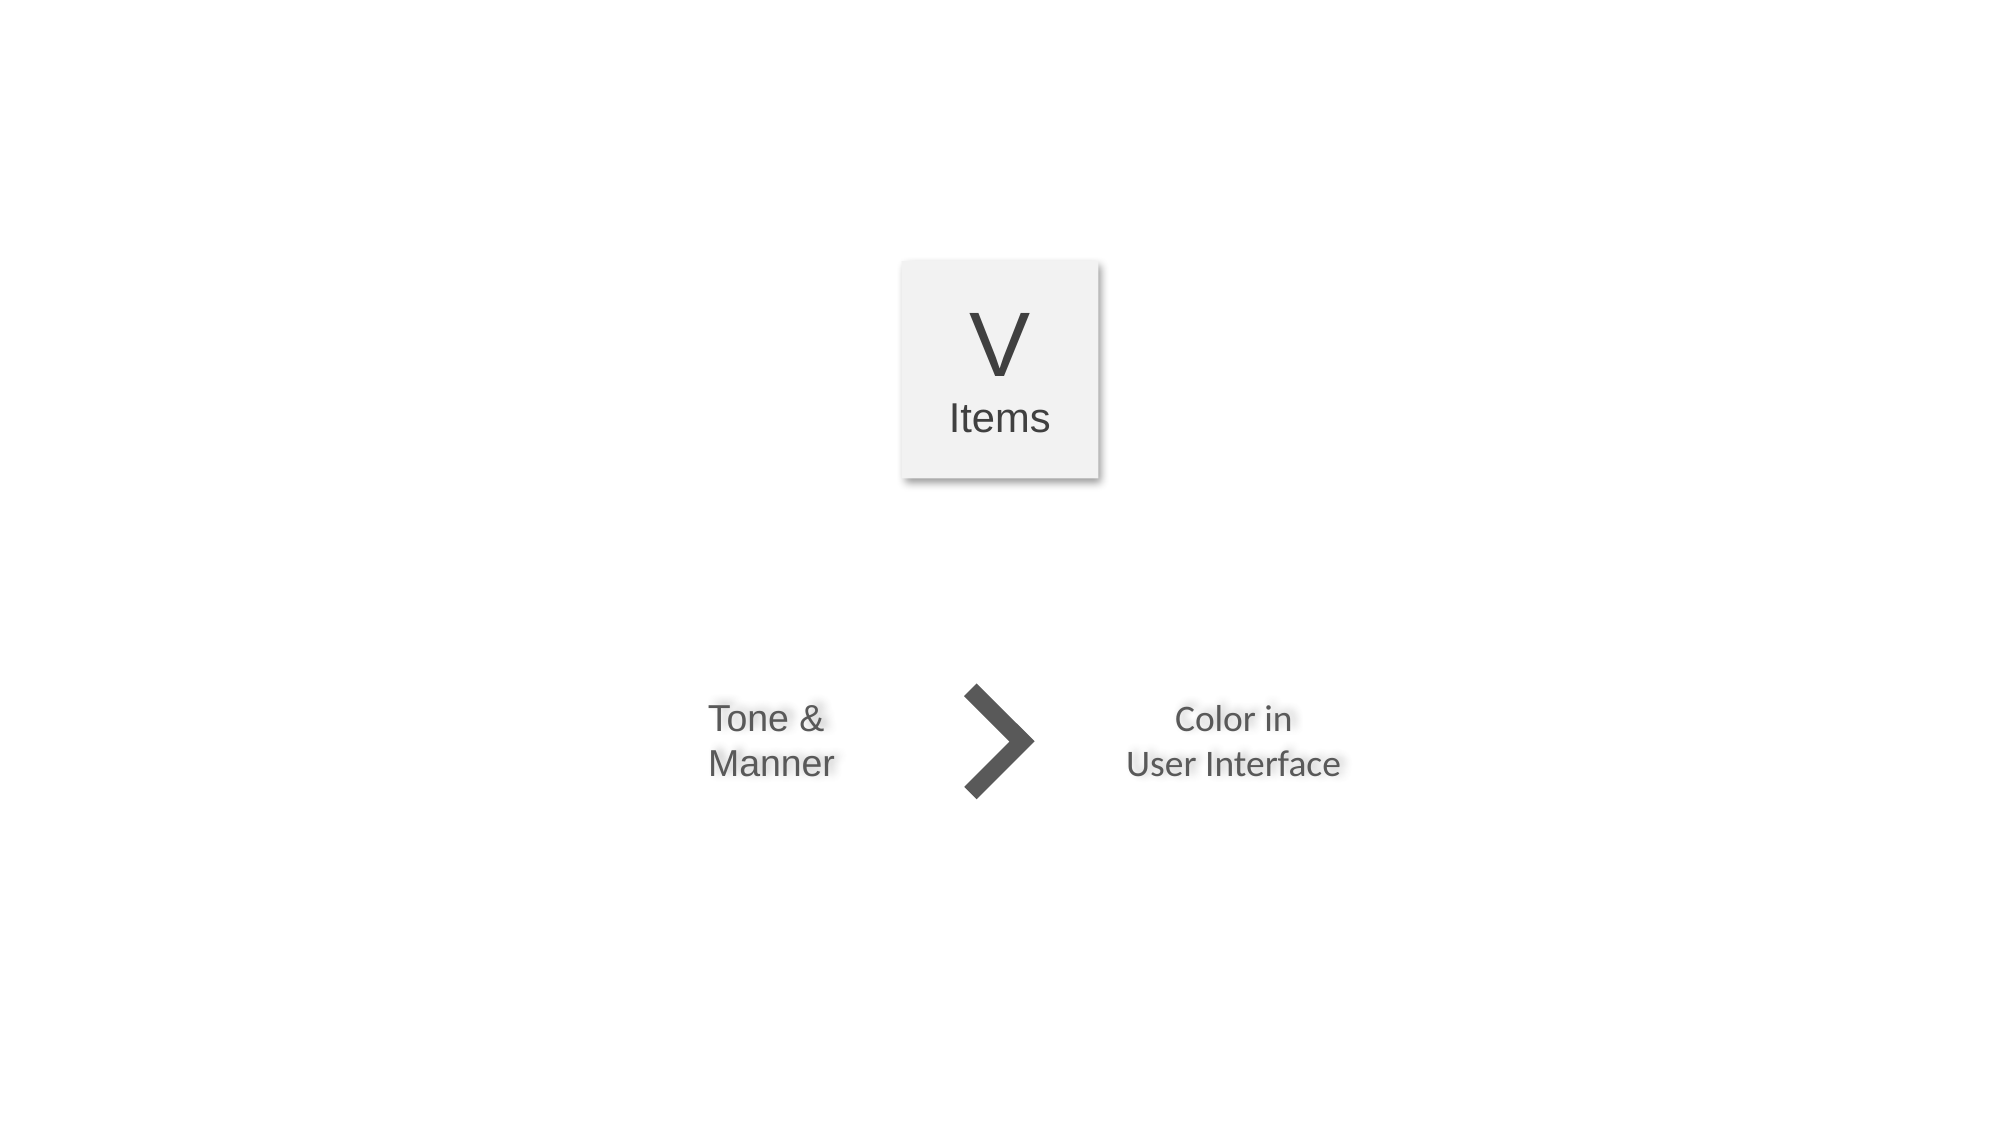

# V Items
Tone &
 Manner
Color in
User Interface